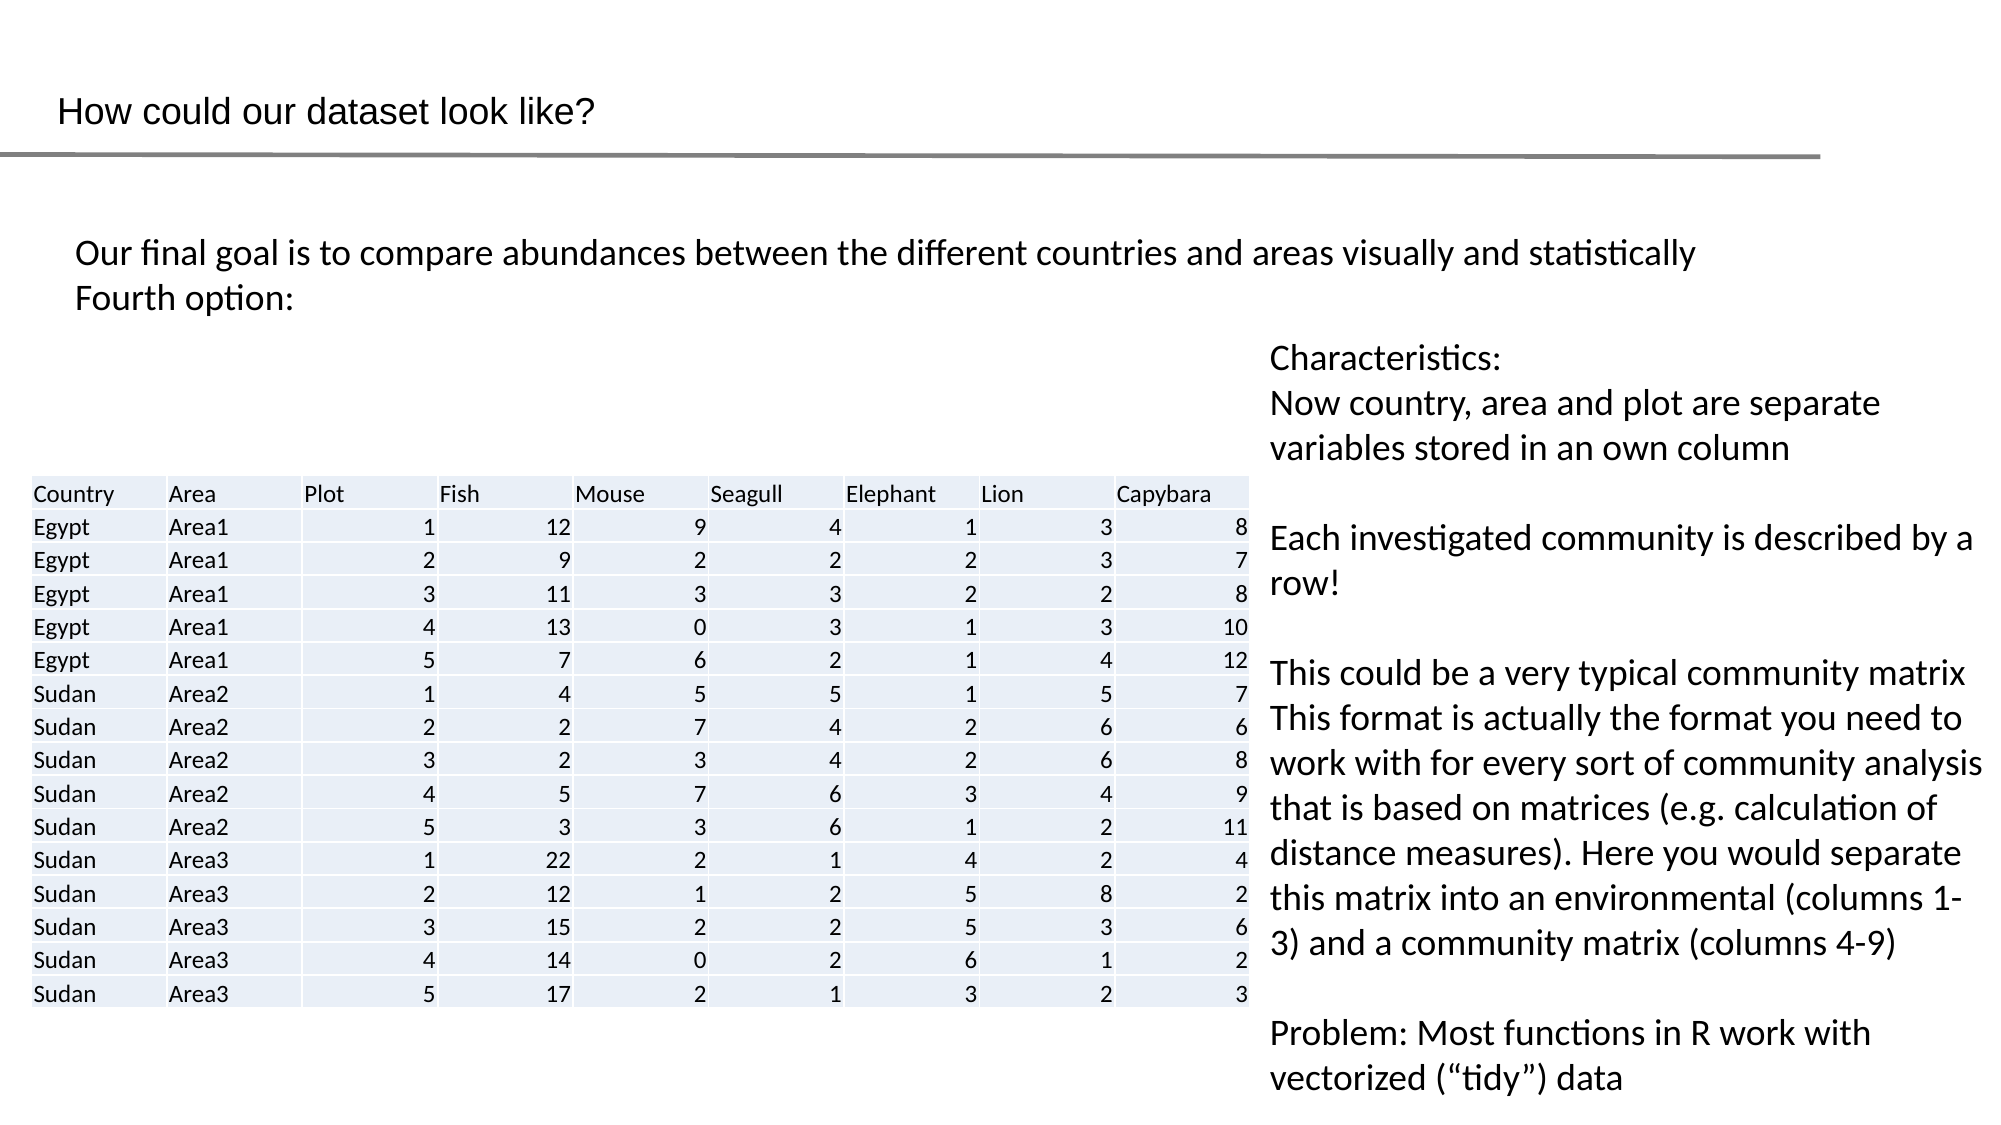

How could our dataset look like?
Our final goal is to compare abundances between the different countries and areas visually and statistically
Fourth option:
Characteristics:
Now country, area and plot are separate variables stored in an own column

Each investigated community is described by a row!

This could be a very typical community matrix
This format is actually the format you need to work with for every sort of community analysis that is based on matrices (e.g. calculation of distance measures). Here you would separate this matrix into an environmental (columns 1-3) and a community matrix (columns 4-9)

Problem: Most functions in R work with vectorized (“tidy”) data

| Country | Area | Plot | Fish | Mouse | Seagull | Elephant | Lion | Capybara |
| --- | --- | --- | --- | --- | --- | --- | --- | --- |
| Egypt | Area1 | 1 | 12 | 9 | 4 | 1 | 3 | 8 |
| Egypt | Area1 | 2 | 9 | 2 | 2 | 2 | 3 | 7 |
| Egypt | Area1 | 3 | 11 | 3 | 3 | 2 | 2 | 8 |
| Egypt | Area1 | 4 | 13 | 0 | 3 | 1 | 3 | 10 |
| Egypt | Area1 | 5 | 7 | 6 | 2 | 1 | 4 | 12 |
| Sudan | Area2 | 1 | 4 | 5 | 5 | 1 | 5 | 7 |
| Sudan | Area2 | 2 | 2 | 7 | 4 | 2 | 6 | 6 |
| Sudan | Area2 | 3 | 2 | 3 | 4 | 2 | 6 | 8 |
| Sudan | Area2 | 4 | 5 | 7 | 6 | 3 | 4 | 9 |
| Sudan | Area2 | 5 | 3 | 3 | 6 | 1 | 2 | 11 |
| Sudan | Area3 | 1 | 22 | 2 | 1 | 4 | 2 | 4 |
| Sudan | Area3 | 2 | 12 | 1 | 2 | 5 | 8 | 2 |
| Sudan | Area3 | 3 | 15 | 2 | 2 | 5 | 3 | 6 |
| Sudan | Area3 | 4 | 14 | 0 | 2 | 6 | 1 | 2 |
| Sudan | Area3 | 5 | 17 | 2 | 1 | 3 | 2 | 3 |